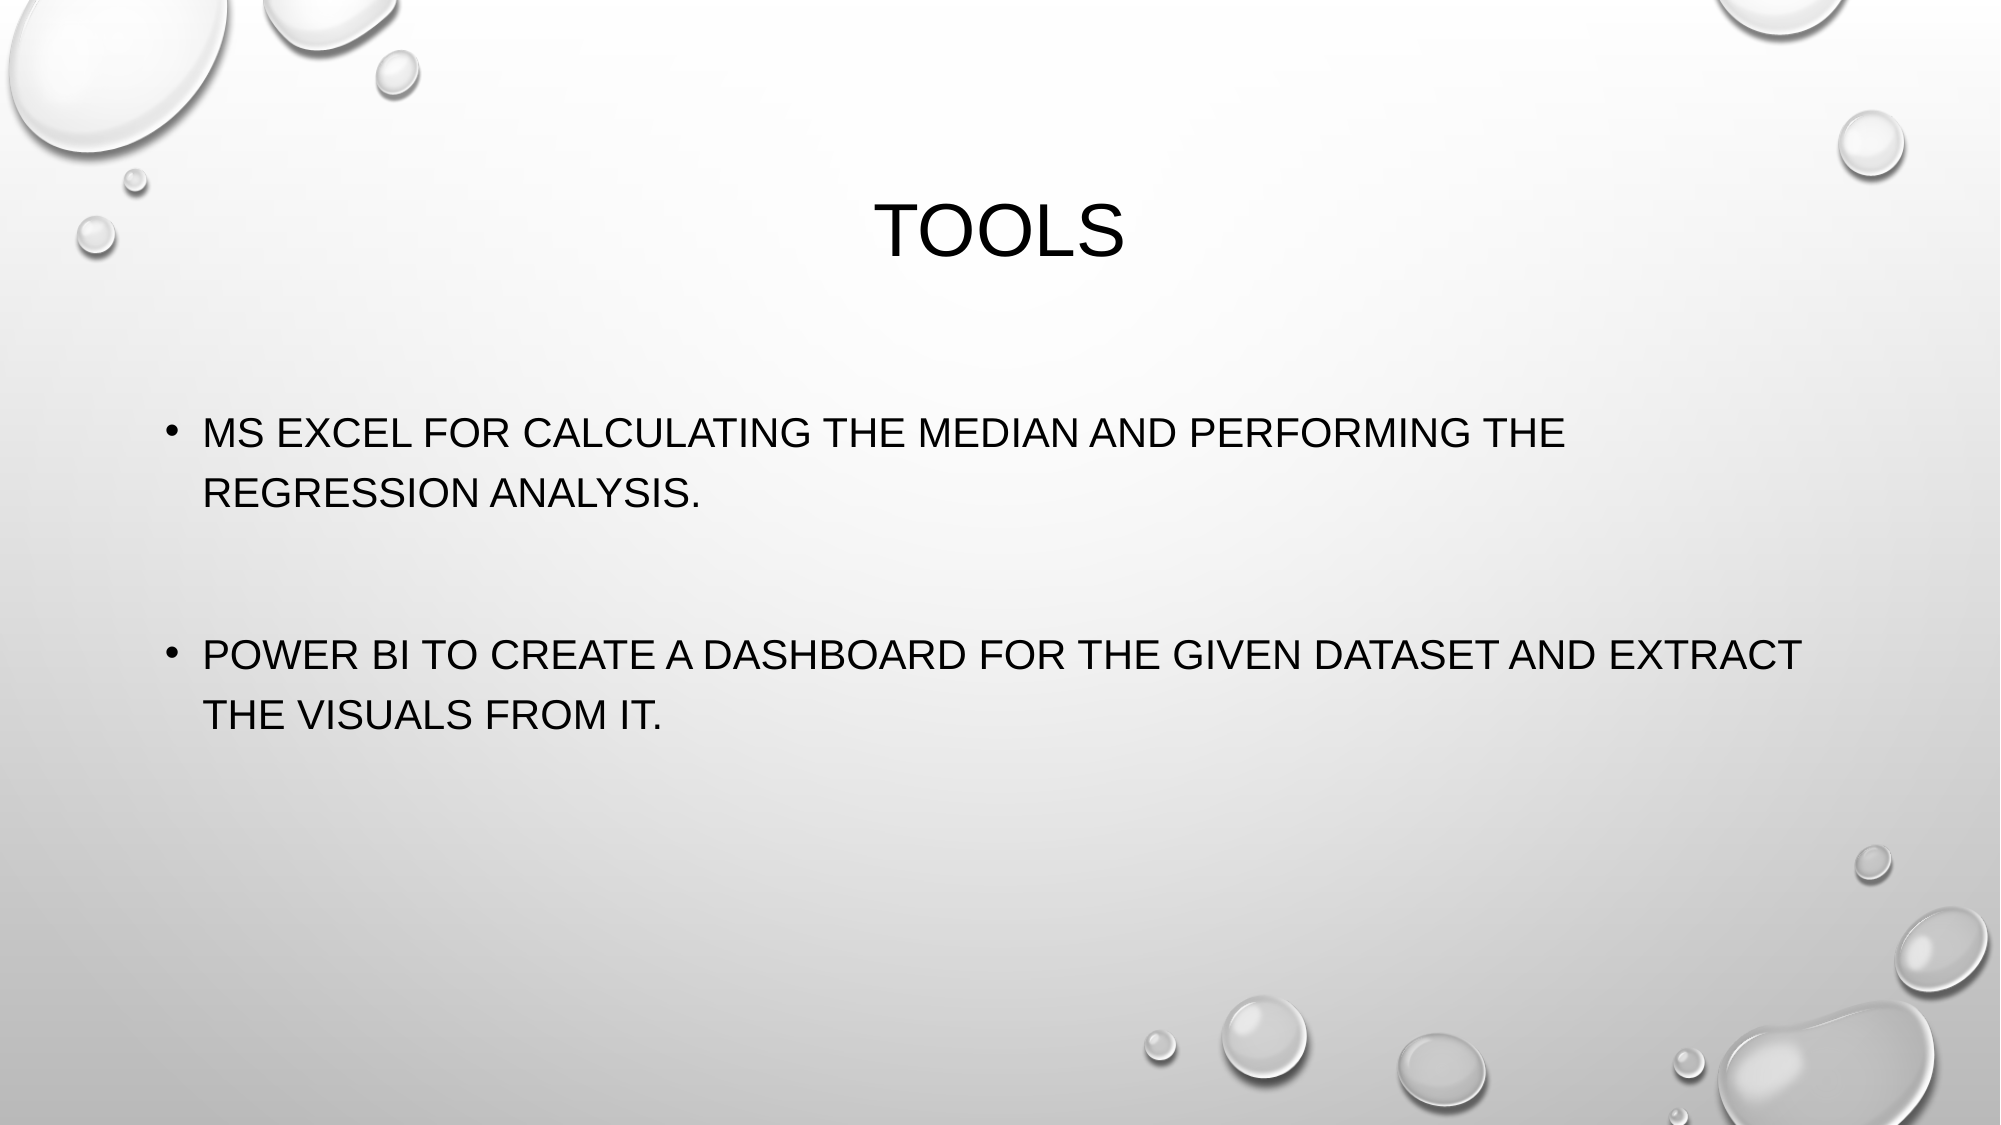

# tools
Ms excel for calculating the median and performing the regression analysis.

Power bi to create a dashboard for the given dataset and extract the visuals from it.